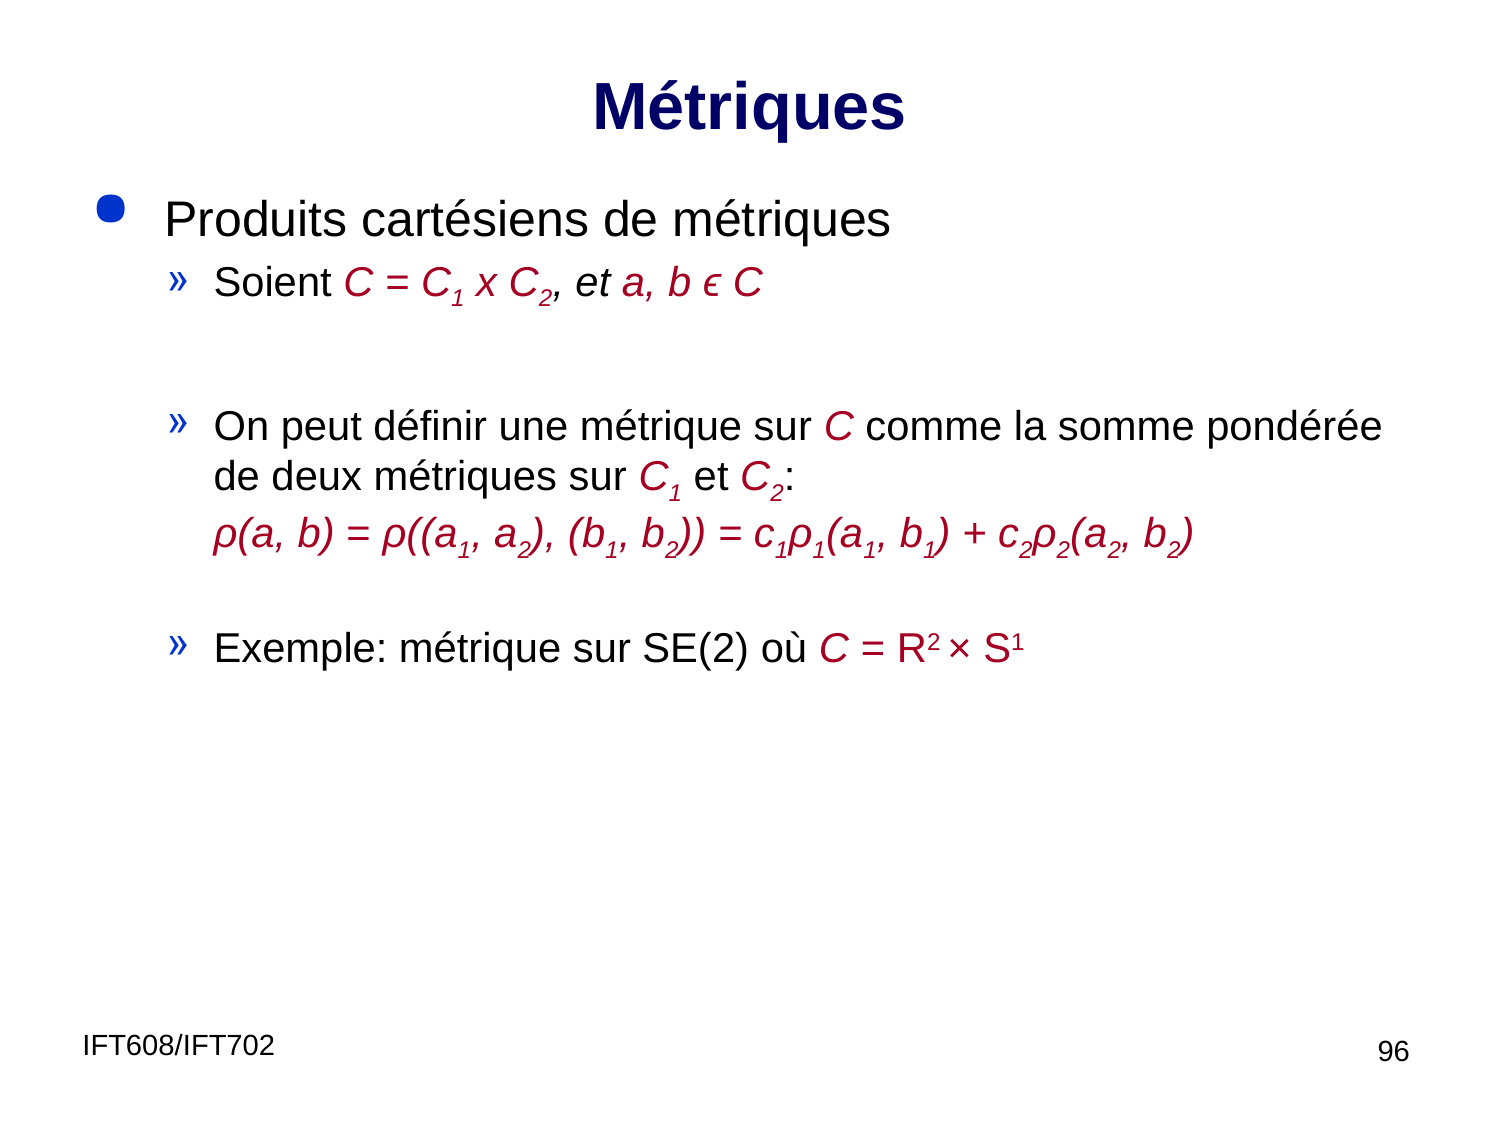

Métriques
Produits cartésiens de métriques
Soient C = C1 x C2, et a, b ϵ C

On peut définir une métrique sur C comme la somme pondérée de deux métriques sur C1 et C2:
ρ(a, b) = ρ((a1, a2), (b1, b2)) = c1ρ1(a1, b1) + c2ρ2(a2, b2)
Exemple: métrique sur SE(2) où C = R2 × S1

IFT608/IFT702
96